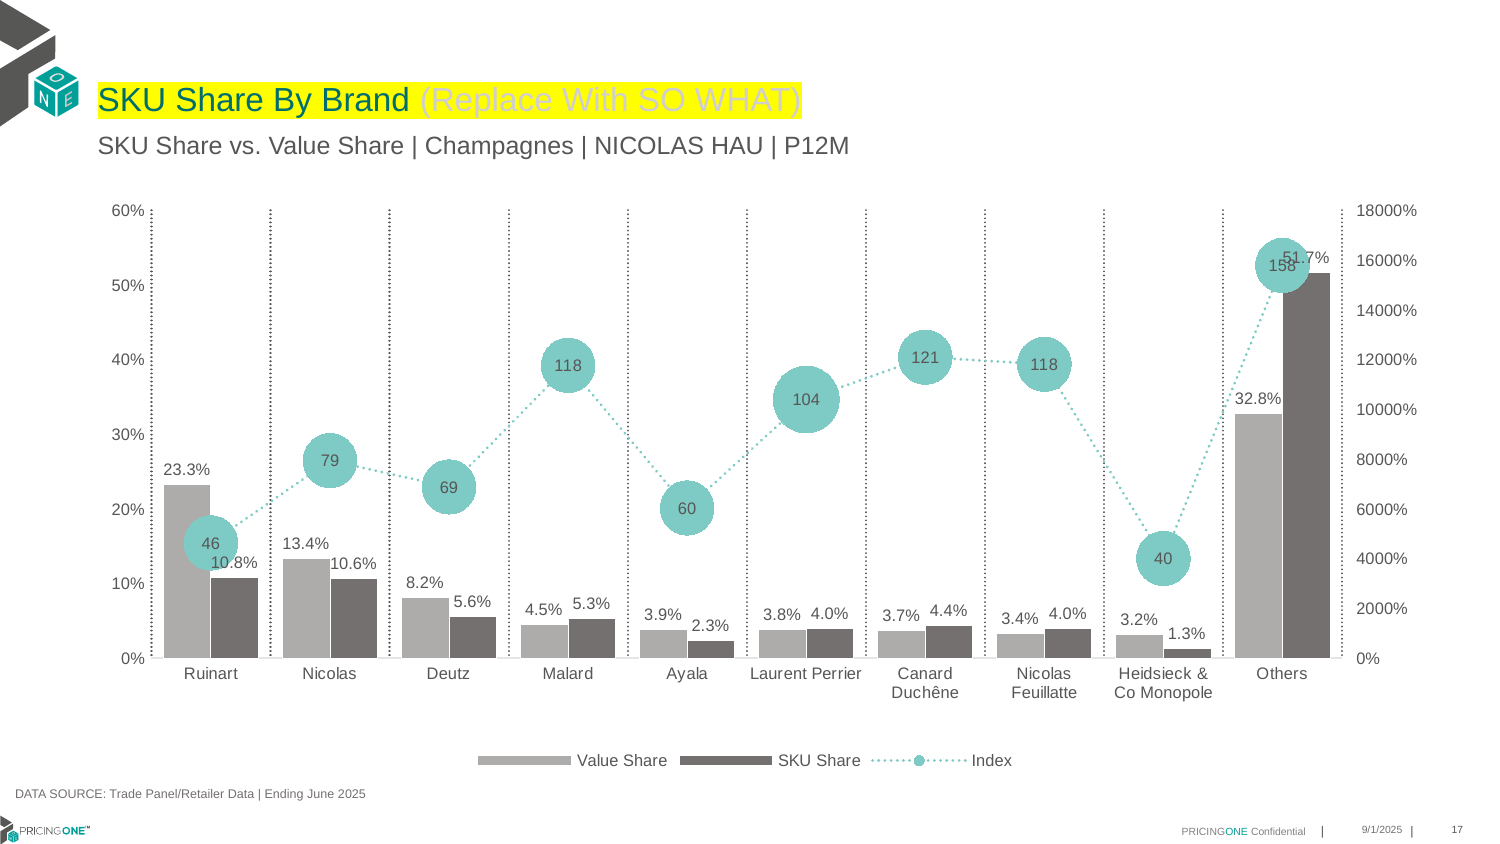

# SKU Share By Brand (Replace With SO WHAT)
SKU Share vs. Value Share | Champagnes | NICOLAS HAU | P12M

### Chart

| Category | Value Share | SKU Share | Index |
|---|---|---|---|
| Ruinart | 0.23298343852861092 | 0.10785562632696384 | 46.29325887201159 |
| Nicolas | 0.13401076337665094 | 0.10644019815994335 | 79.42660386224523 |
| Deutz | 0.08166831527960394 | 0.05619249823071477 | 68.80575170227422 |
| Malard | 0.04463082817078496 | 0.0525123849964614 | 117.65944560902335 |
| Ayala | 0.03869825198420896 | 0.02335456475583863 | 60.35043847812194 |
| Laurent Perrier | 0.038258351824532494 | 0.03977353149327669 | 103.9603892914504 |
| Canard Duchêne | 0.03674178994807882 | 0.044444444444444425 | 120.96428755172384 |
| Nicolas Feuillatte | 0.033557982162575106 | 0.03963198867657465 | 118.10003499189372 |
| Heidsieck & Co Monopole | 0.031791900490209184 | 0.012738853503184707 | 40.069493508599265 |
| Others | 0.32765837823474464 | 0.517055909412597 | 157.80335366311377 |
DATA SOURCE: Trade Panel/Retailer Data | Ending June 2025

9/1/2025
17